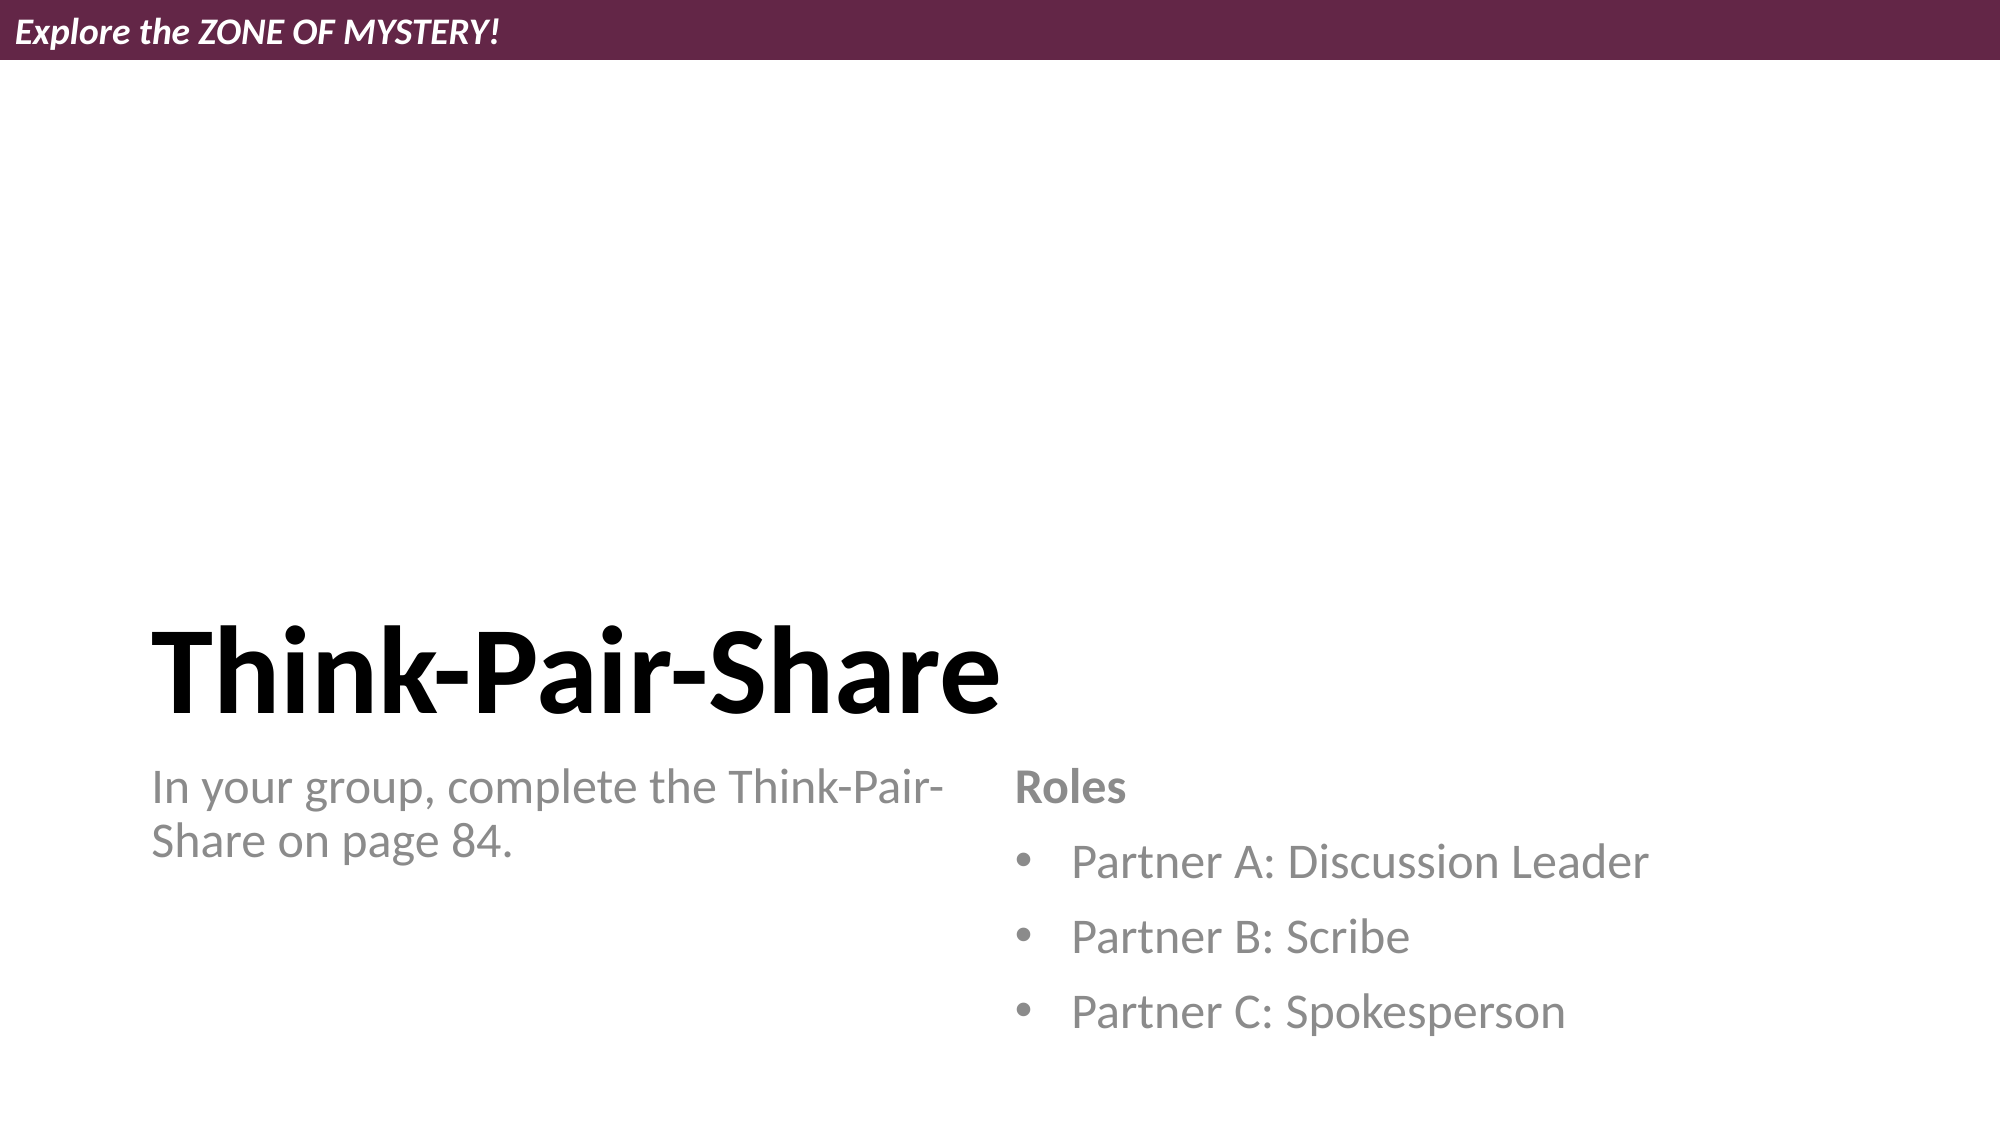

Explore the ZONE OF MYSTERY!
# Think-Pair-Share
In your group, complete the Think-Pair-Share on page 84.
Roles
Partner A: Discussion Leader
Partner B: Scribe
Partner C: Spokesperson